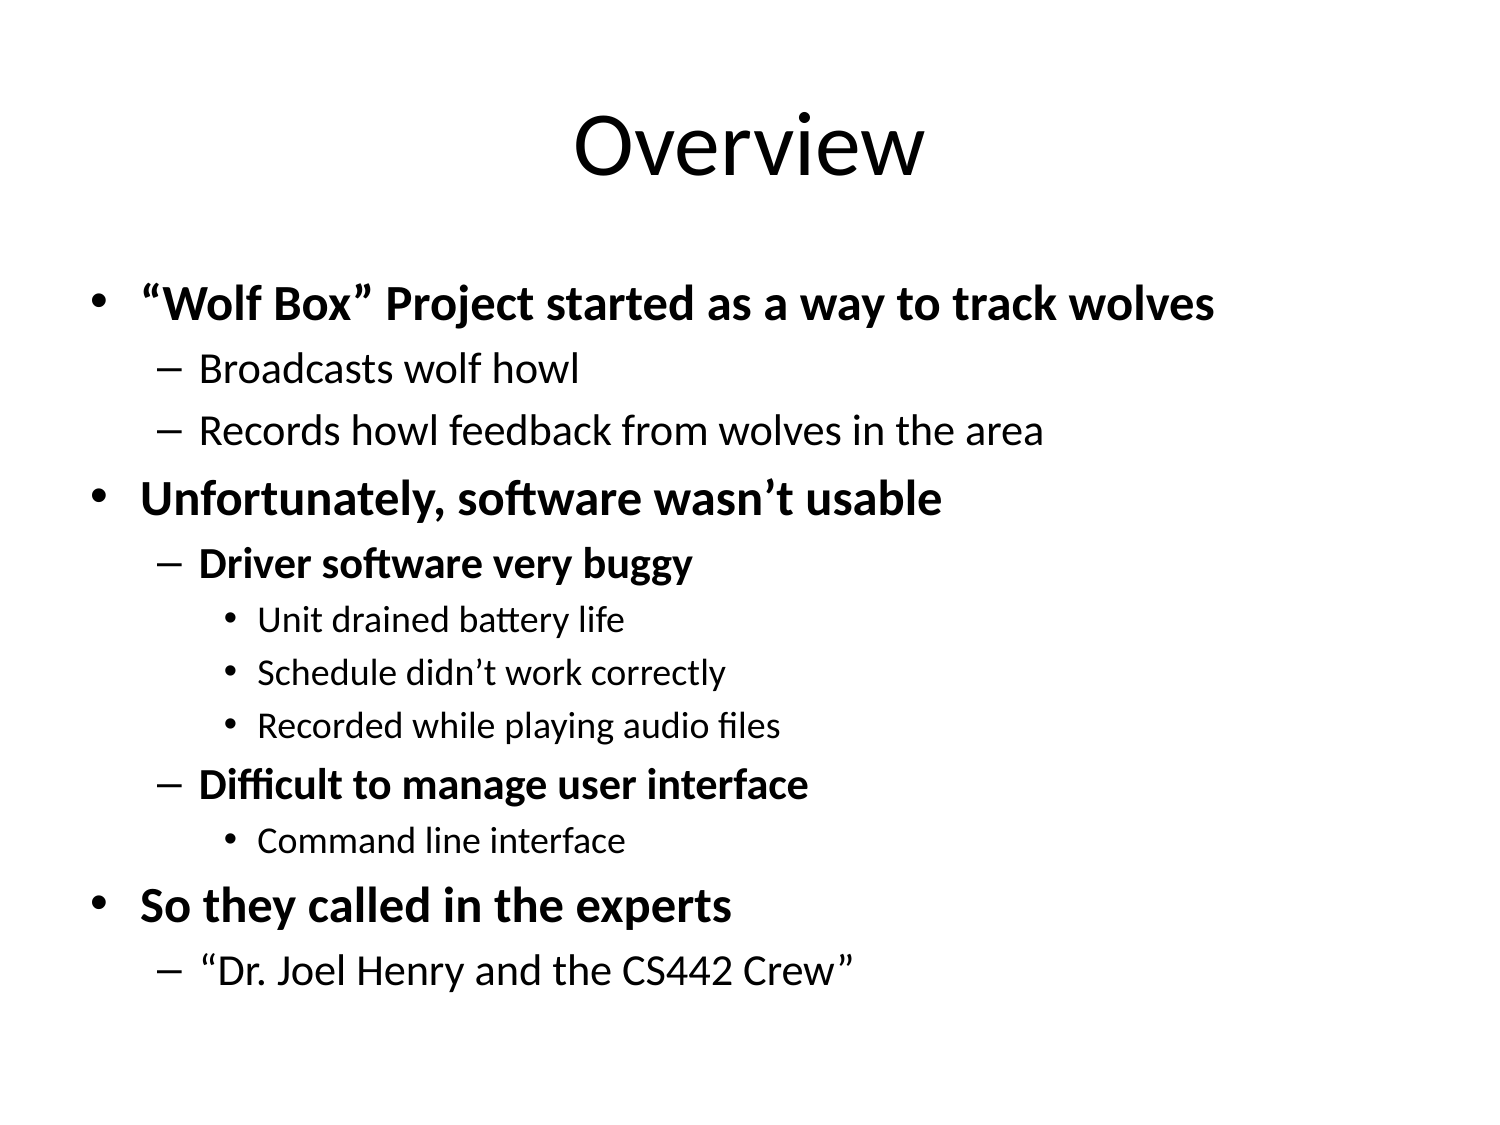

# Overview
“Wolf Box” Project started as a way to track wolves
Broadcasts wolf howl
Records howl feedback from wolves in the area
Unfortunately, software wasn’t usable
Driver software very buggy
Unit drained battery life
Schedule didn’t work correctly
Recorded while playing audio files
Difficult to manage user interface
Command line interface
So they called in the experts
“Dr. Joel Henry and the CS442 Crew”